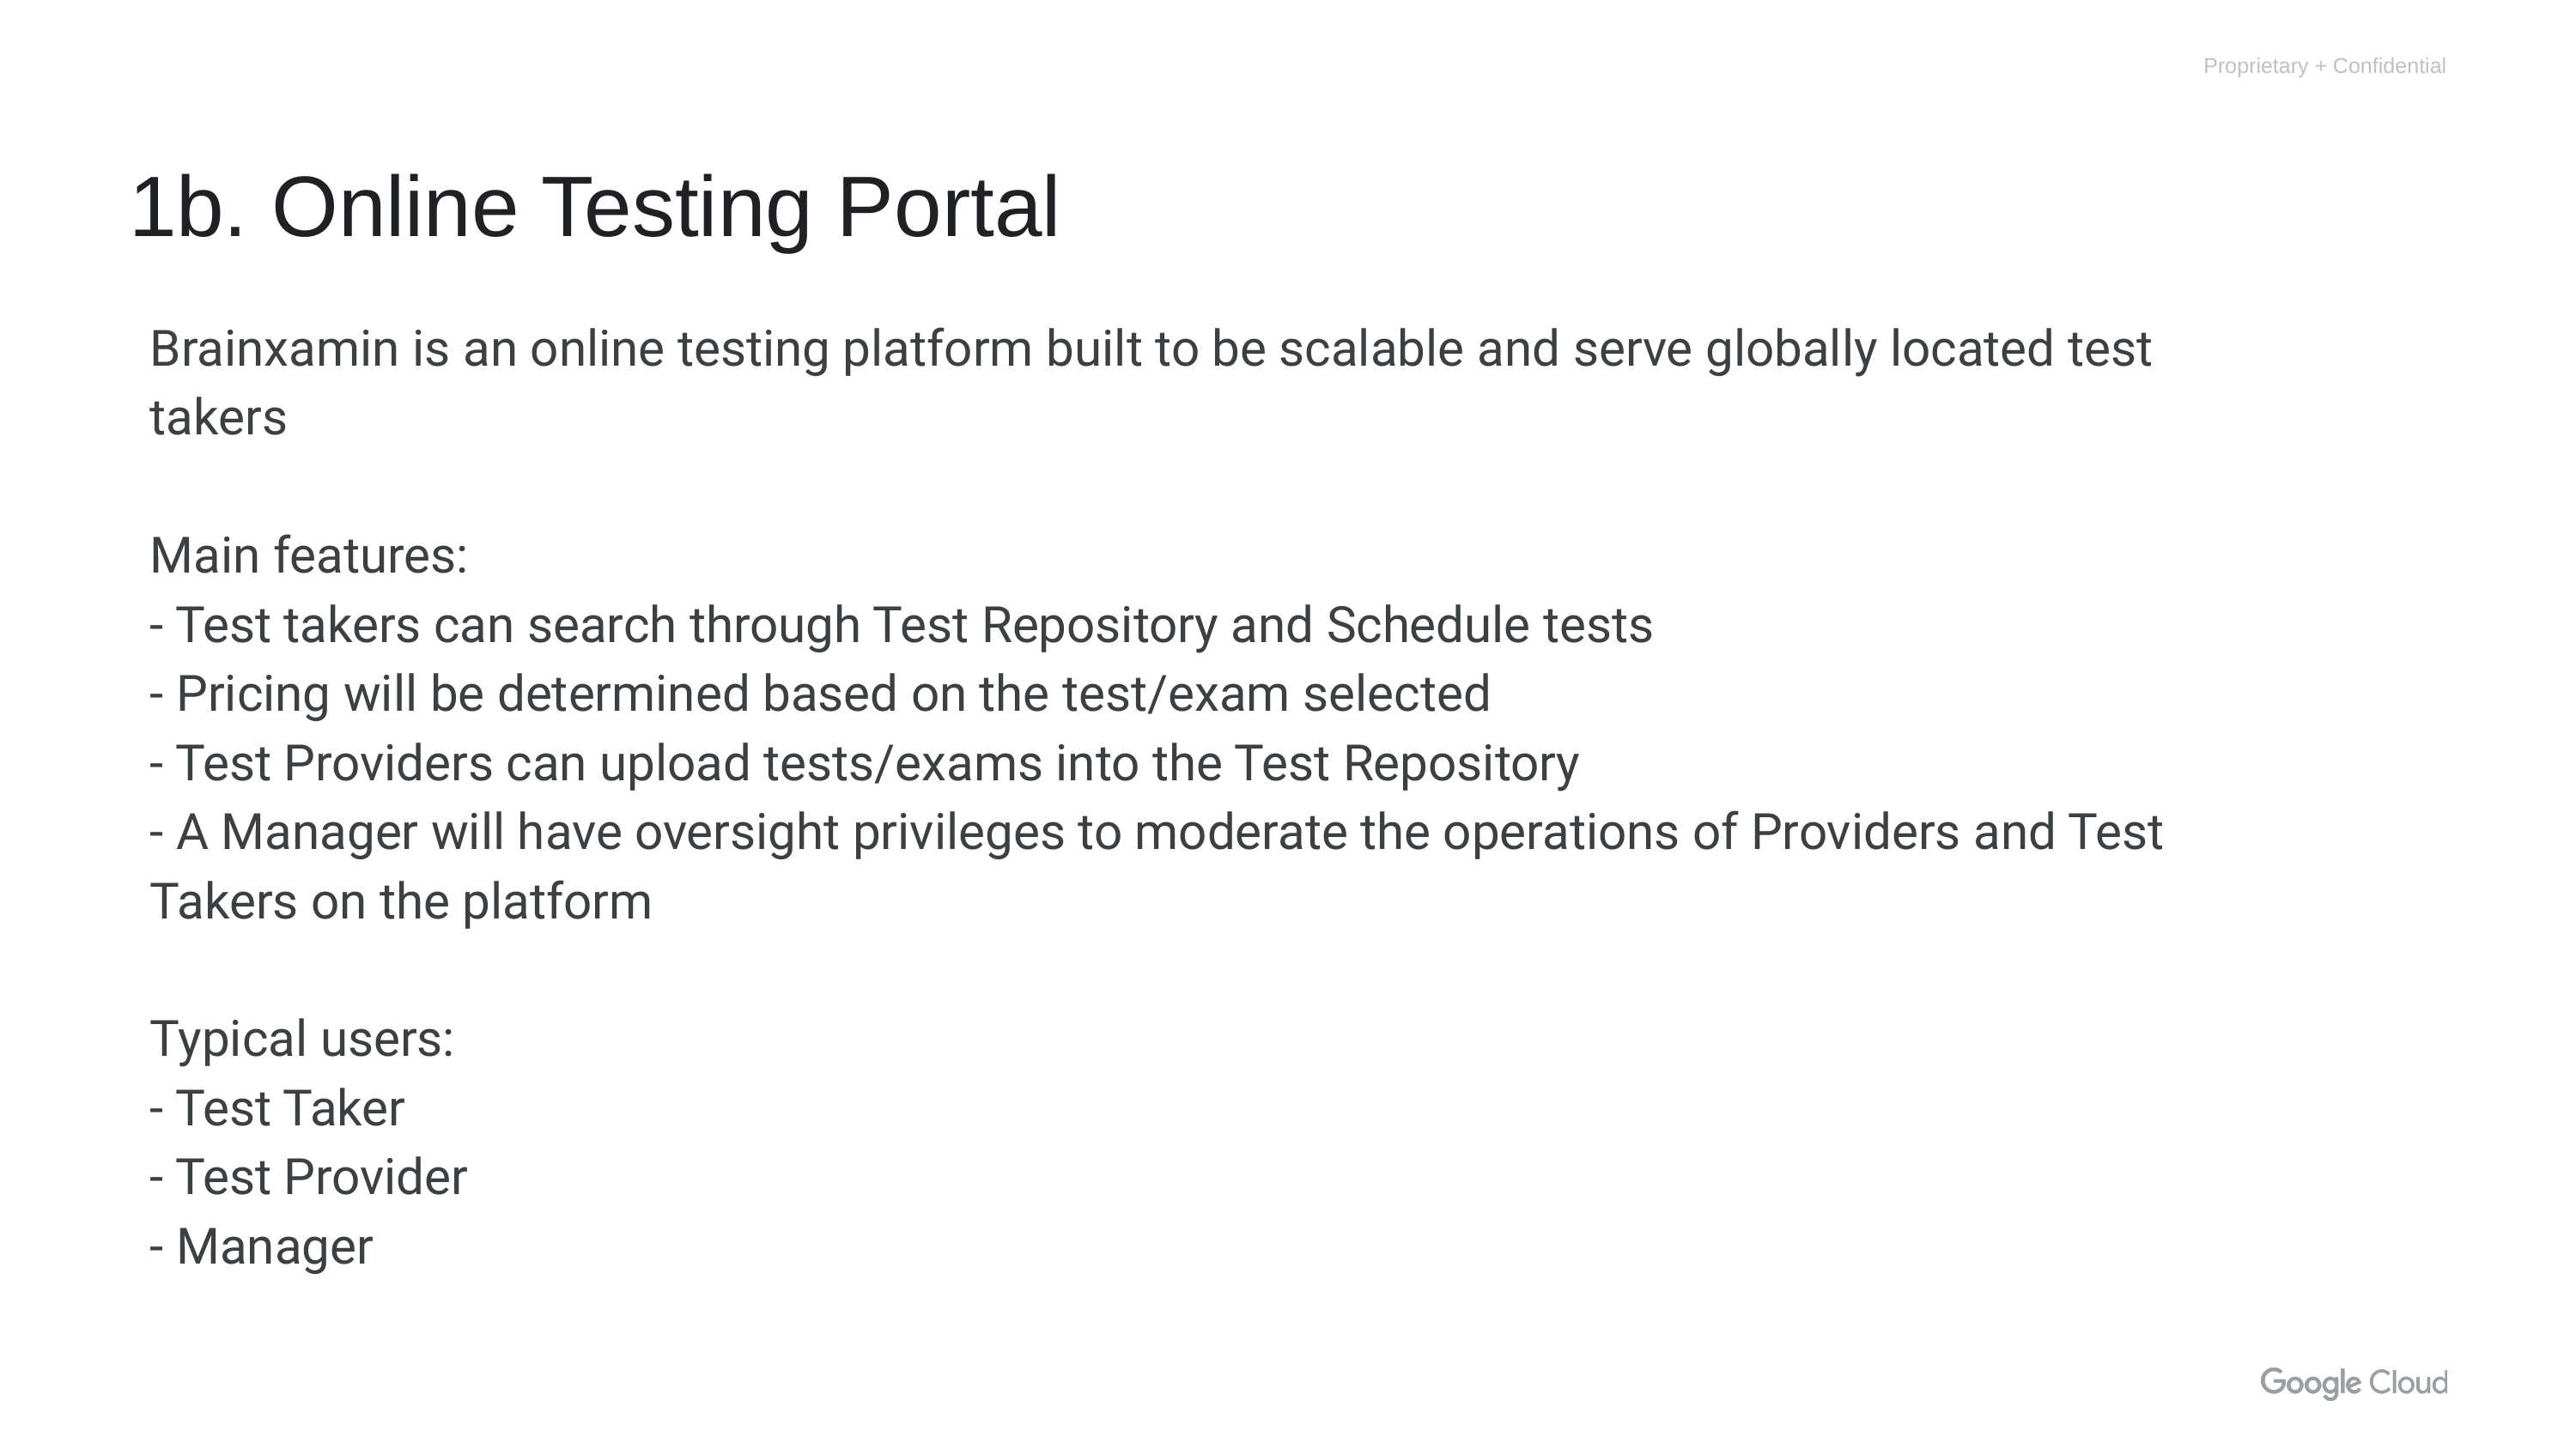

# 1b. Online Testing Portal
Brainxamin is an online testing platform built to be scalable and serve globally located test takers

Main features:
- Test takers can search through Test Repository and Schedule tests
- Pricing will be determined based on the test/exam selected
- Test Providers can upload tests/exams into the Test Repository
- A Manager will have oversight privileges to moderate the operations of Providers and Test Takers on the platform

Typical users:
- Test Taker
- Test Provider
- Manager